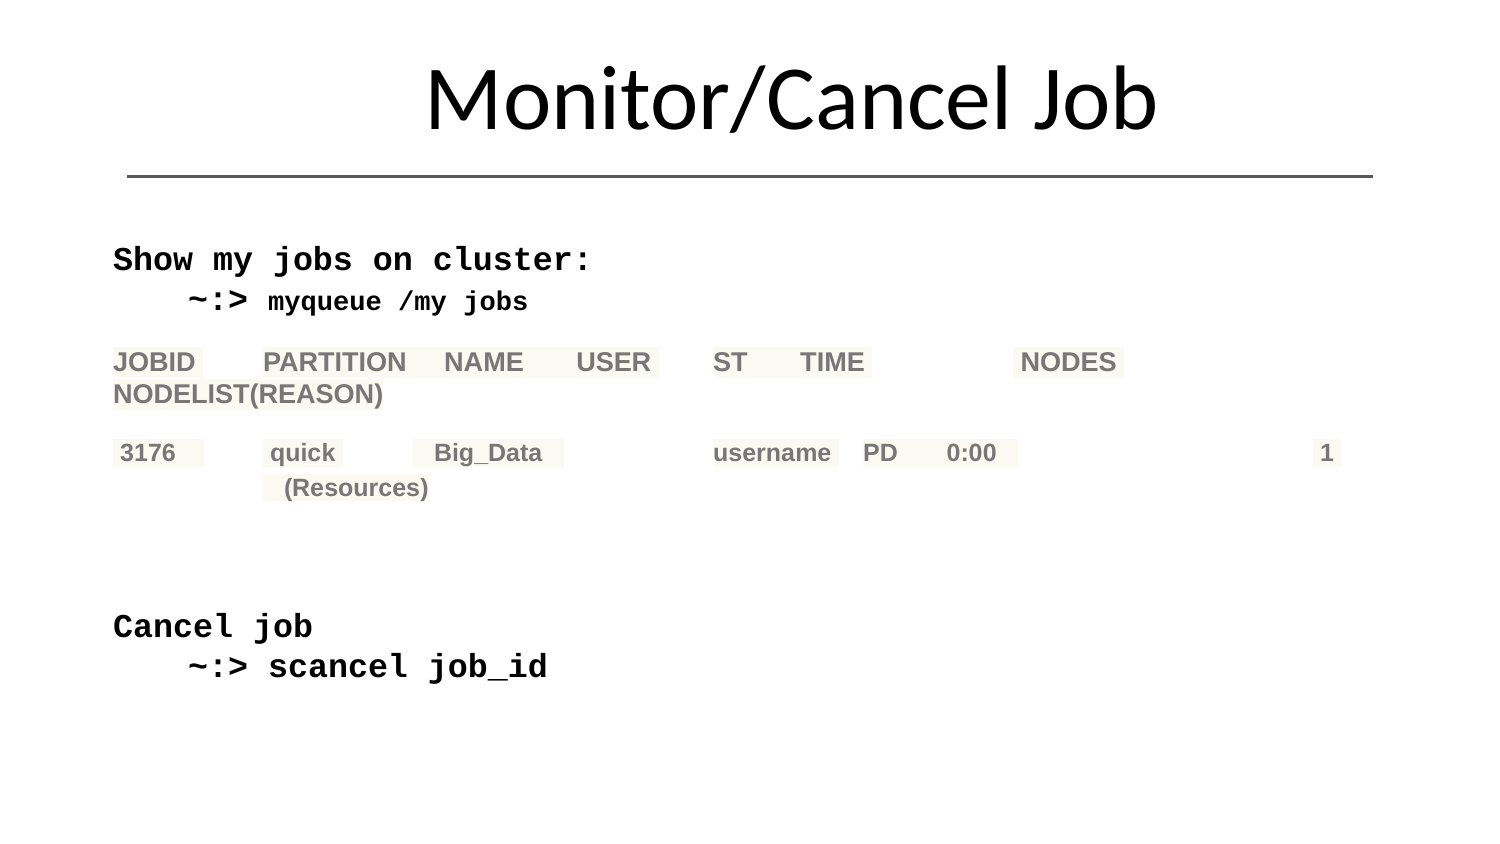

# Monitor/Cancel Job

Show my jobs on cluster:
~:> myqueue /my jobs

JOBID 	PARTITION     NAME       USER 	ST       TIME 	 NODES 	NODELIST(REASON)
 3176    	 quick 	   Big_Data   	username 	PD       0:00   		 1 	   (Resources)

Cancel job
~:> scancel job_id